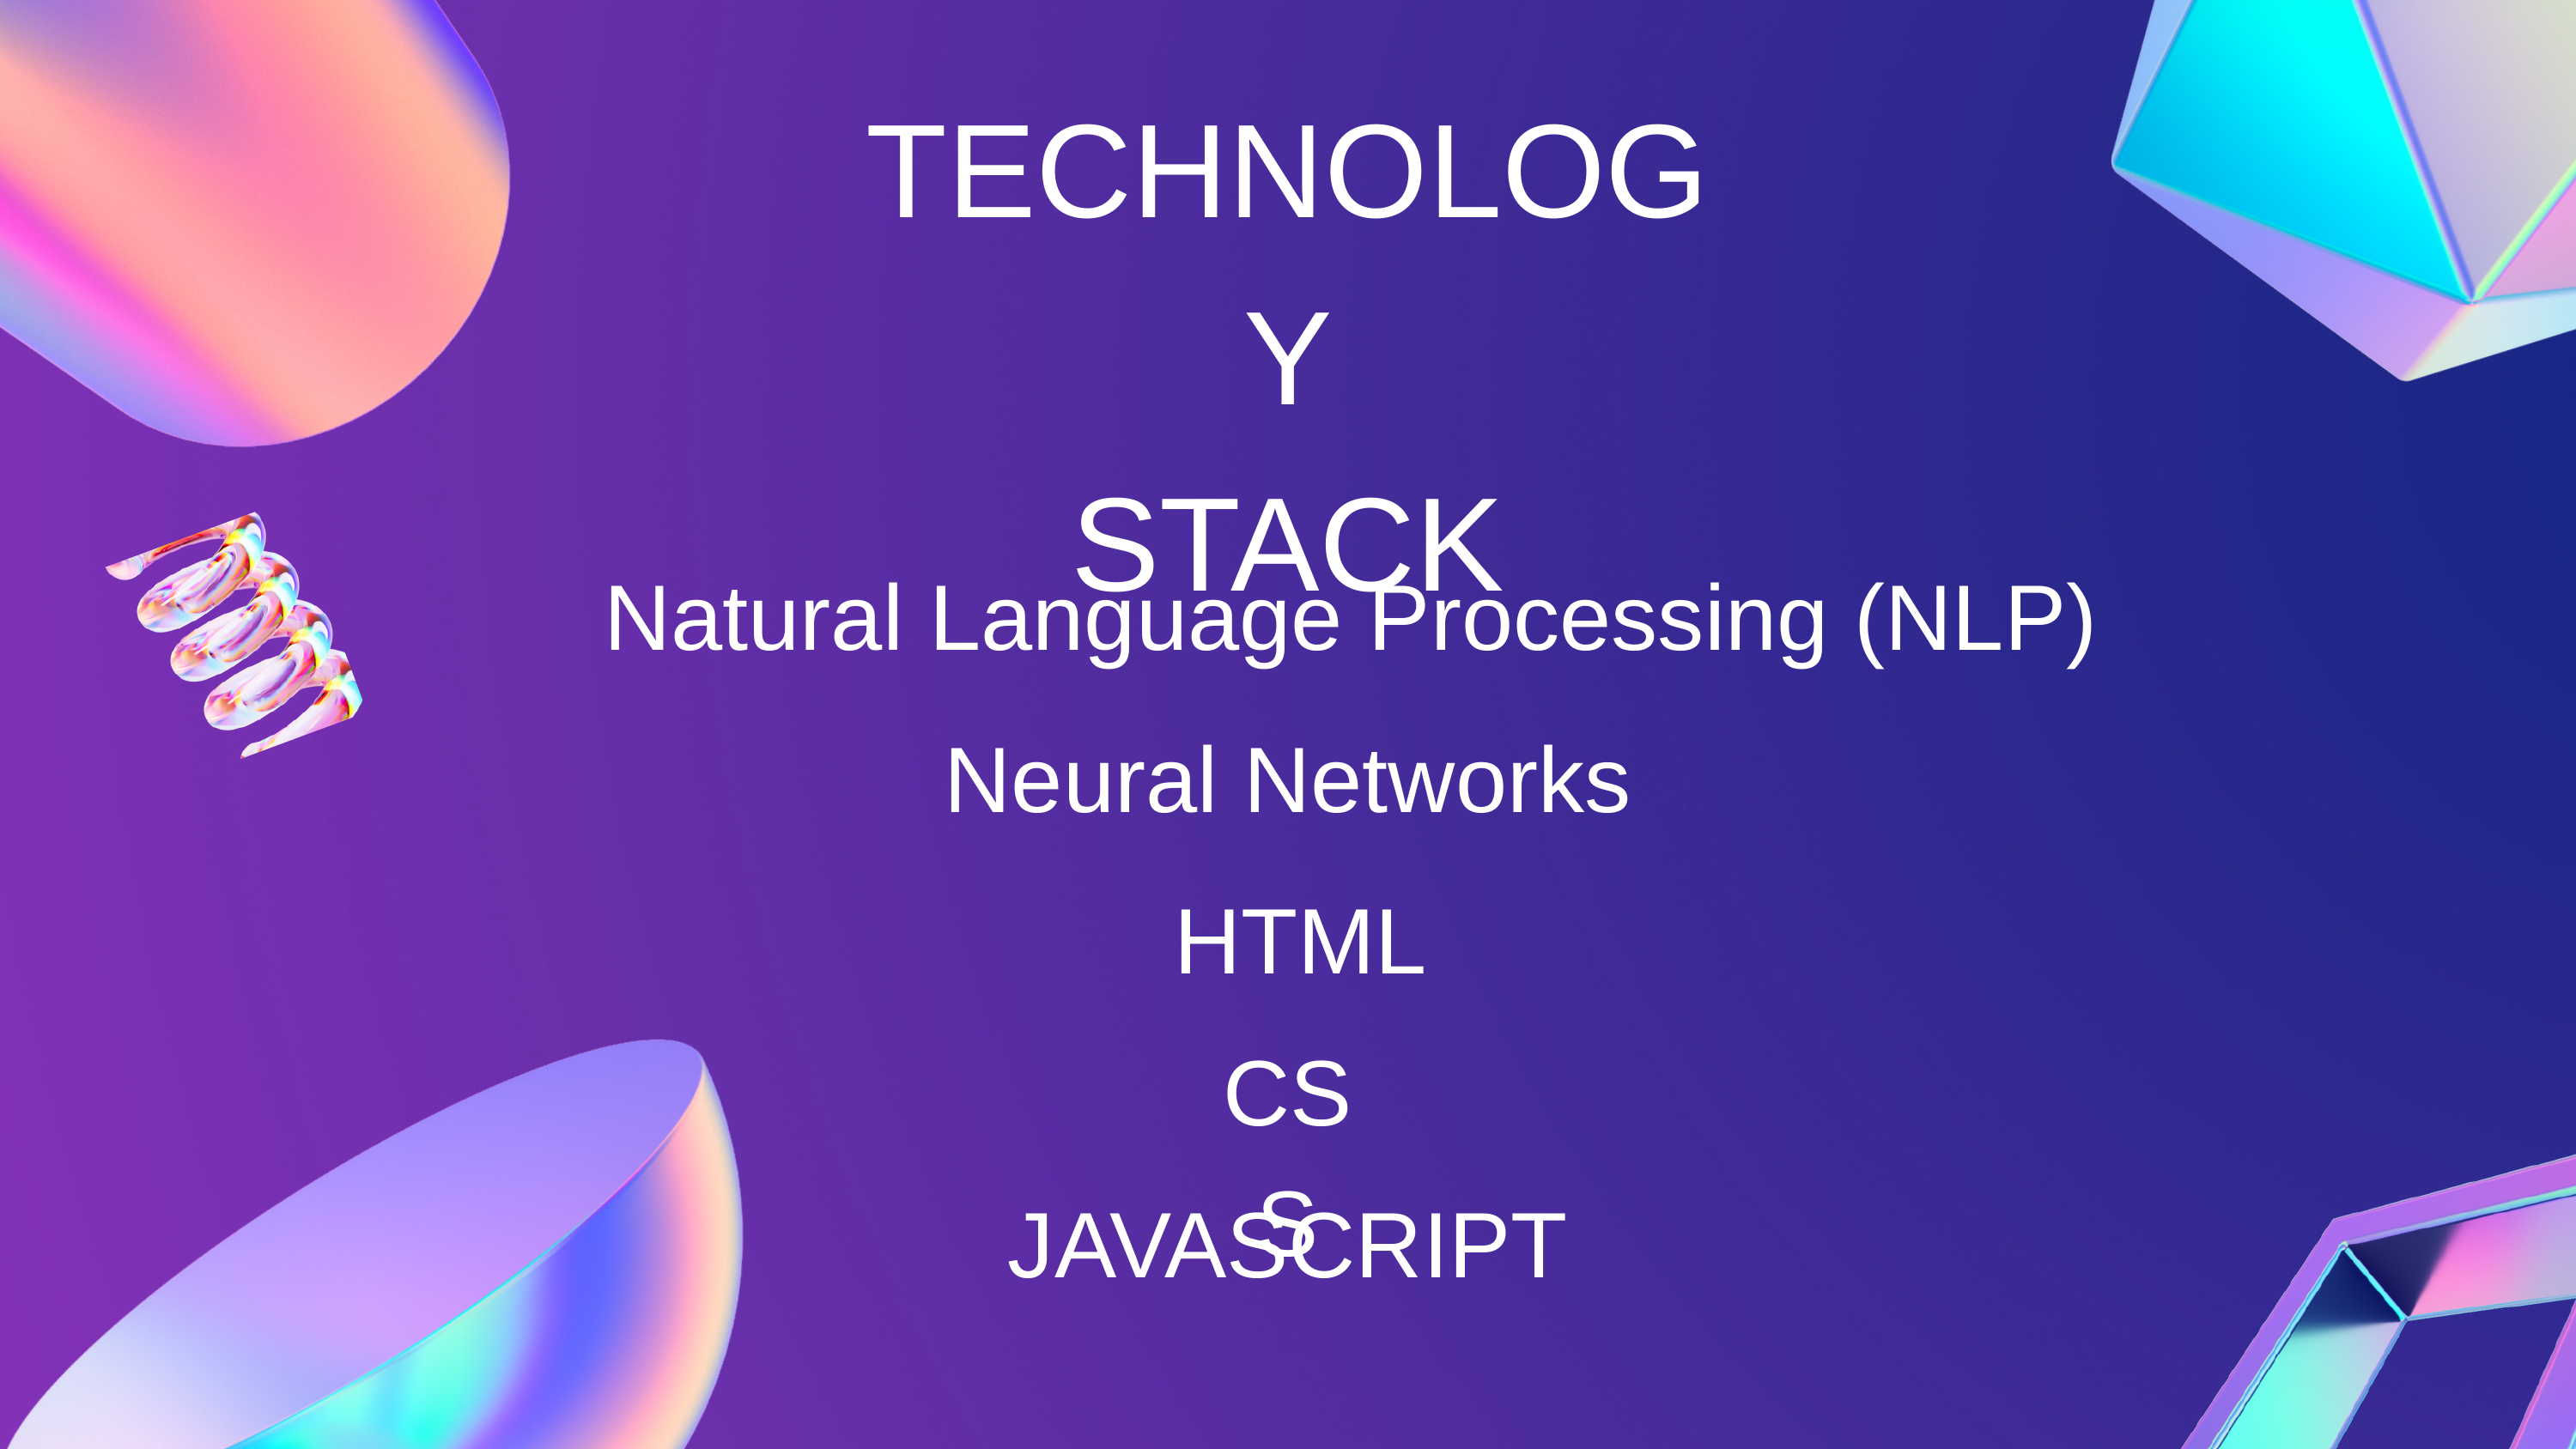

TECHNOLOGY
STACK

Natural Language Processing (NLP)
Neural Networks
HTML
CSS

JAVASCRIPT